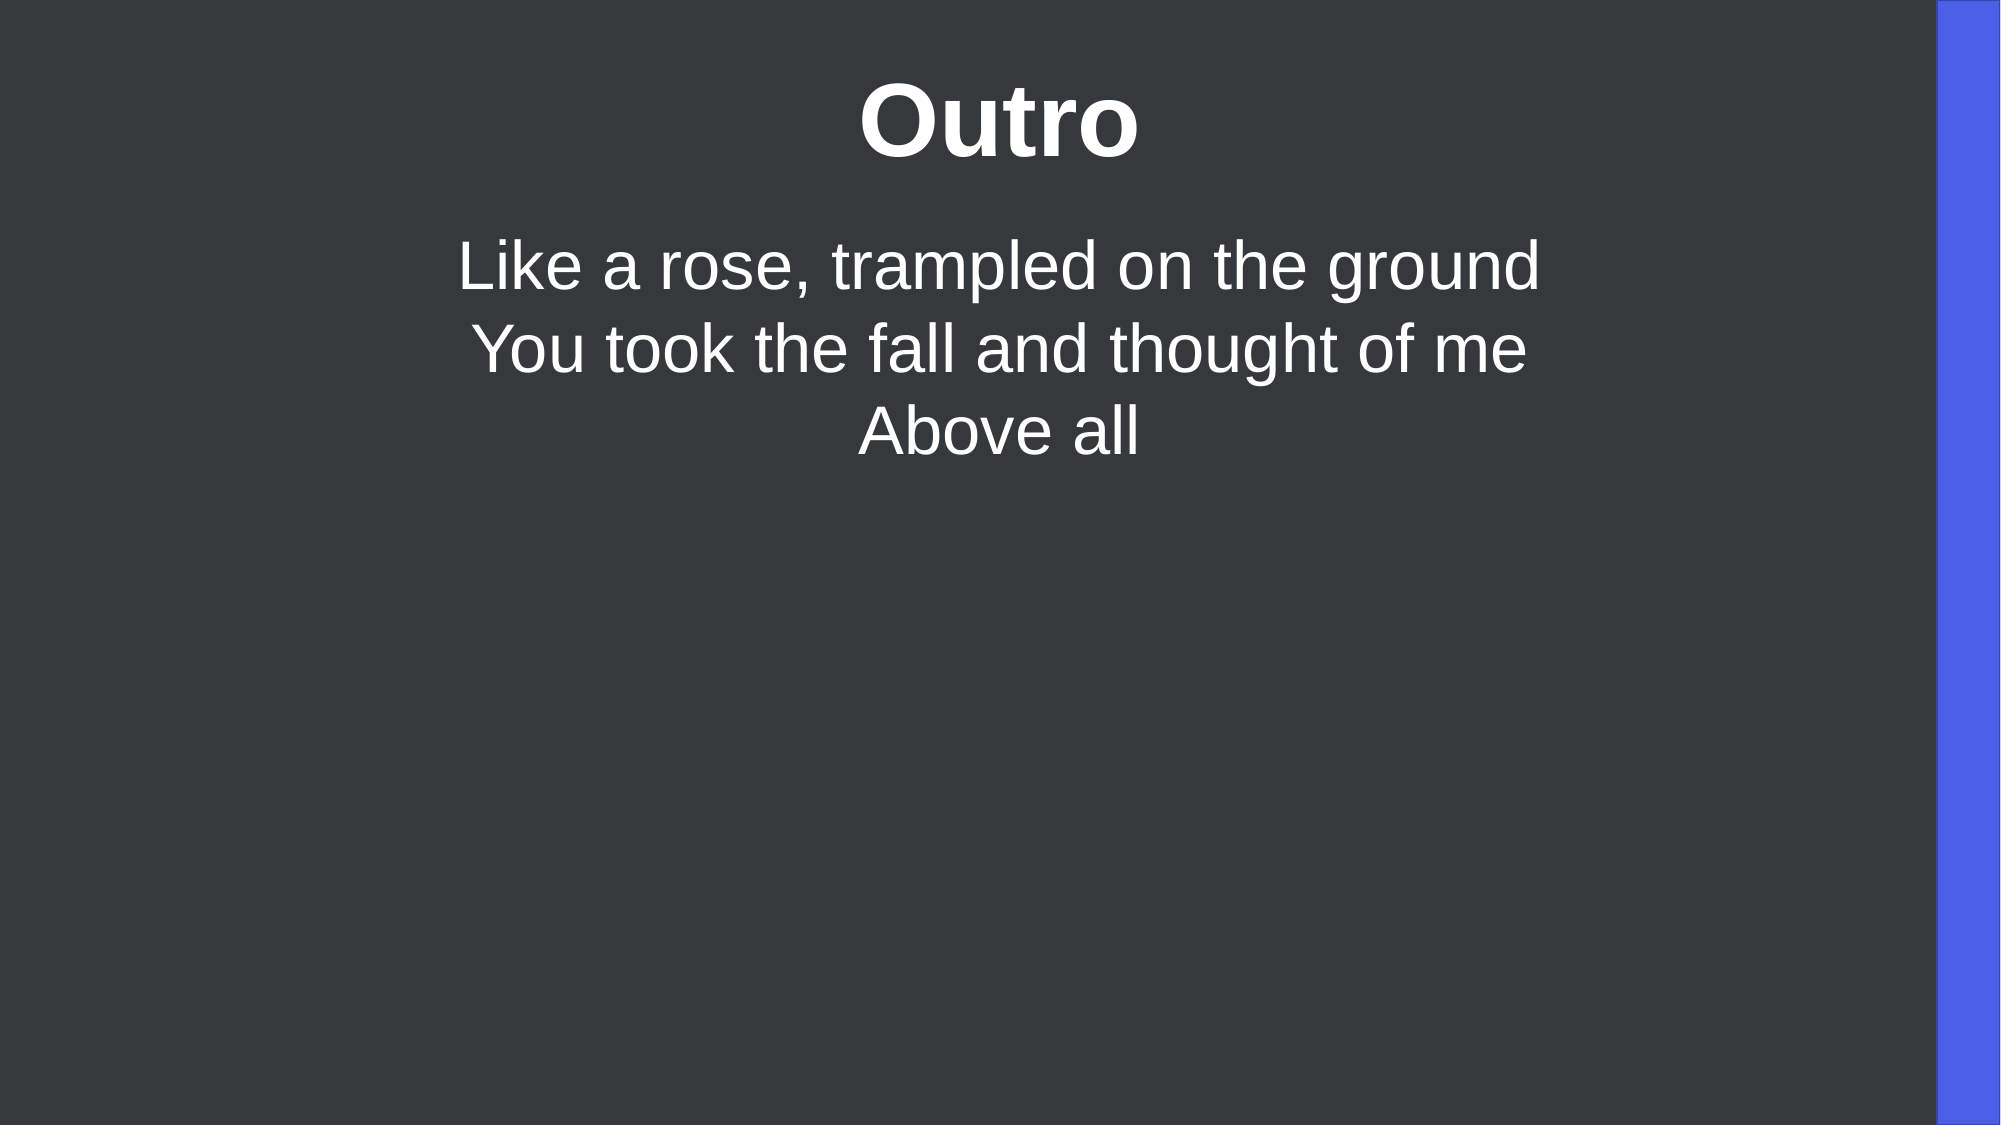

Outro
Like a rose, trampled on the ground
You took the fall and thought of me
Above all